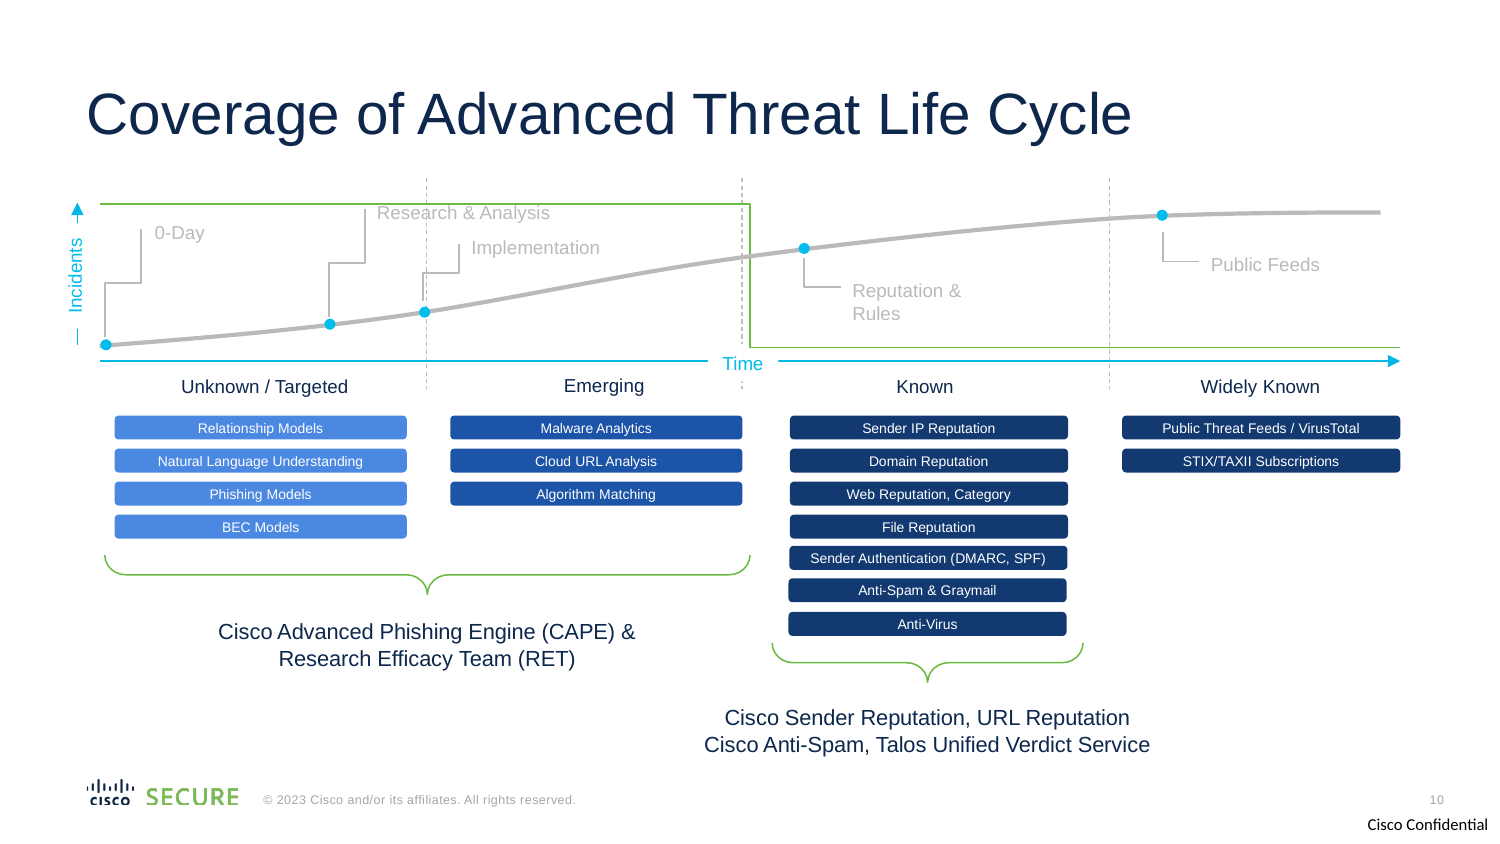

# Coverage of Advanced Threat Life Cycle
Research & Analysis

0-Day
Implementation

Public Feeds

Incidents
Reputation & Rules

Time
Emerging
Unknown / Targeted
Known
Widely Known
Relationship Models
Malware Analytics
Sender IP Reputation
Public Threat Feeds / VirusTotal
Natural Language Understanding
Cloud URL Analysis
Domain Reputation
STIX/TAXII Subscriptions
Phishing Models
Algorithm Matching
Web Reputation, Category

BEC Models
File Reputation
Sender Authentication (DMARC, SPF)
Anti-Spam & Graymail
Cisco Advanced Phishing Engine (CAPE) &
Research Efficacy Team (RET)
Anti-Virus
Cisco Sender Reputation, URL Reputation
Cisco Anti-Spam, Talos Unified Verdict Service